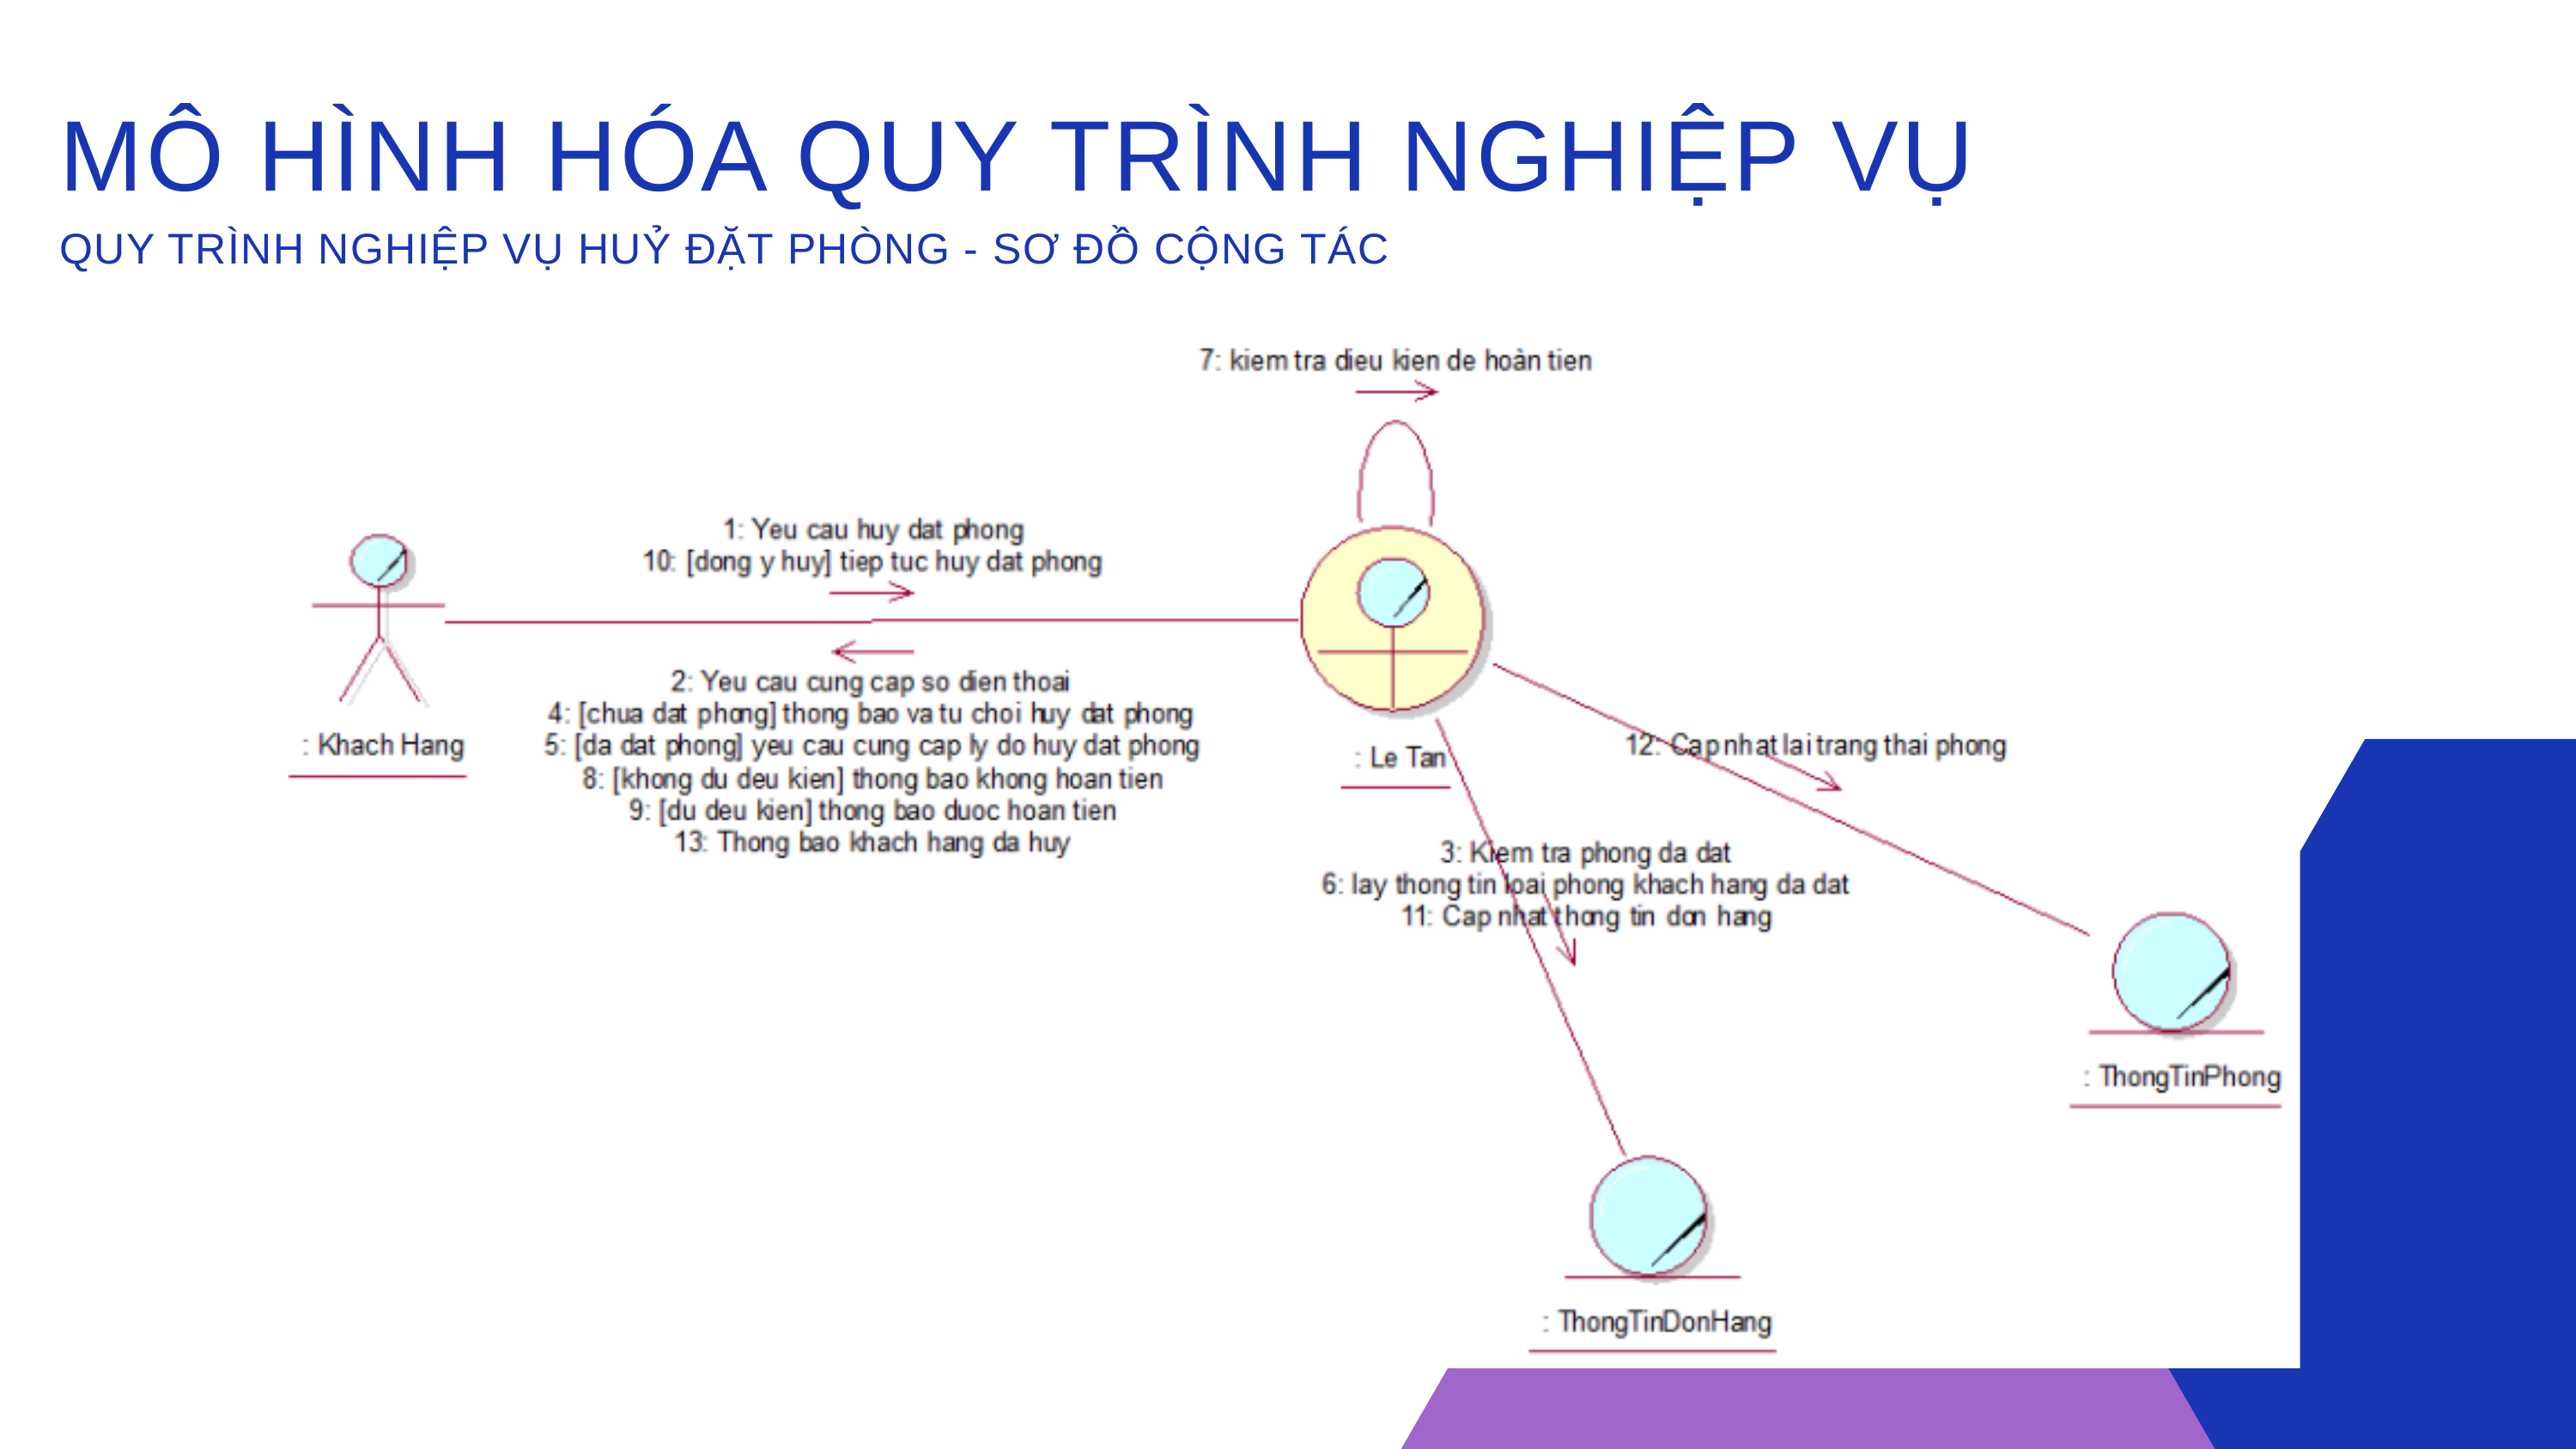

MÔ HÌNH HÓA QUY TRÌNH NGHIỆP VỤ
QUY TRÌNH NGHIỆP VỤ HUỶ ĐẶT PHÒNG - SƠ ĐỒ CỘNG TÁC